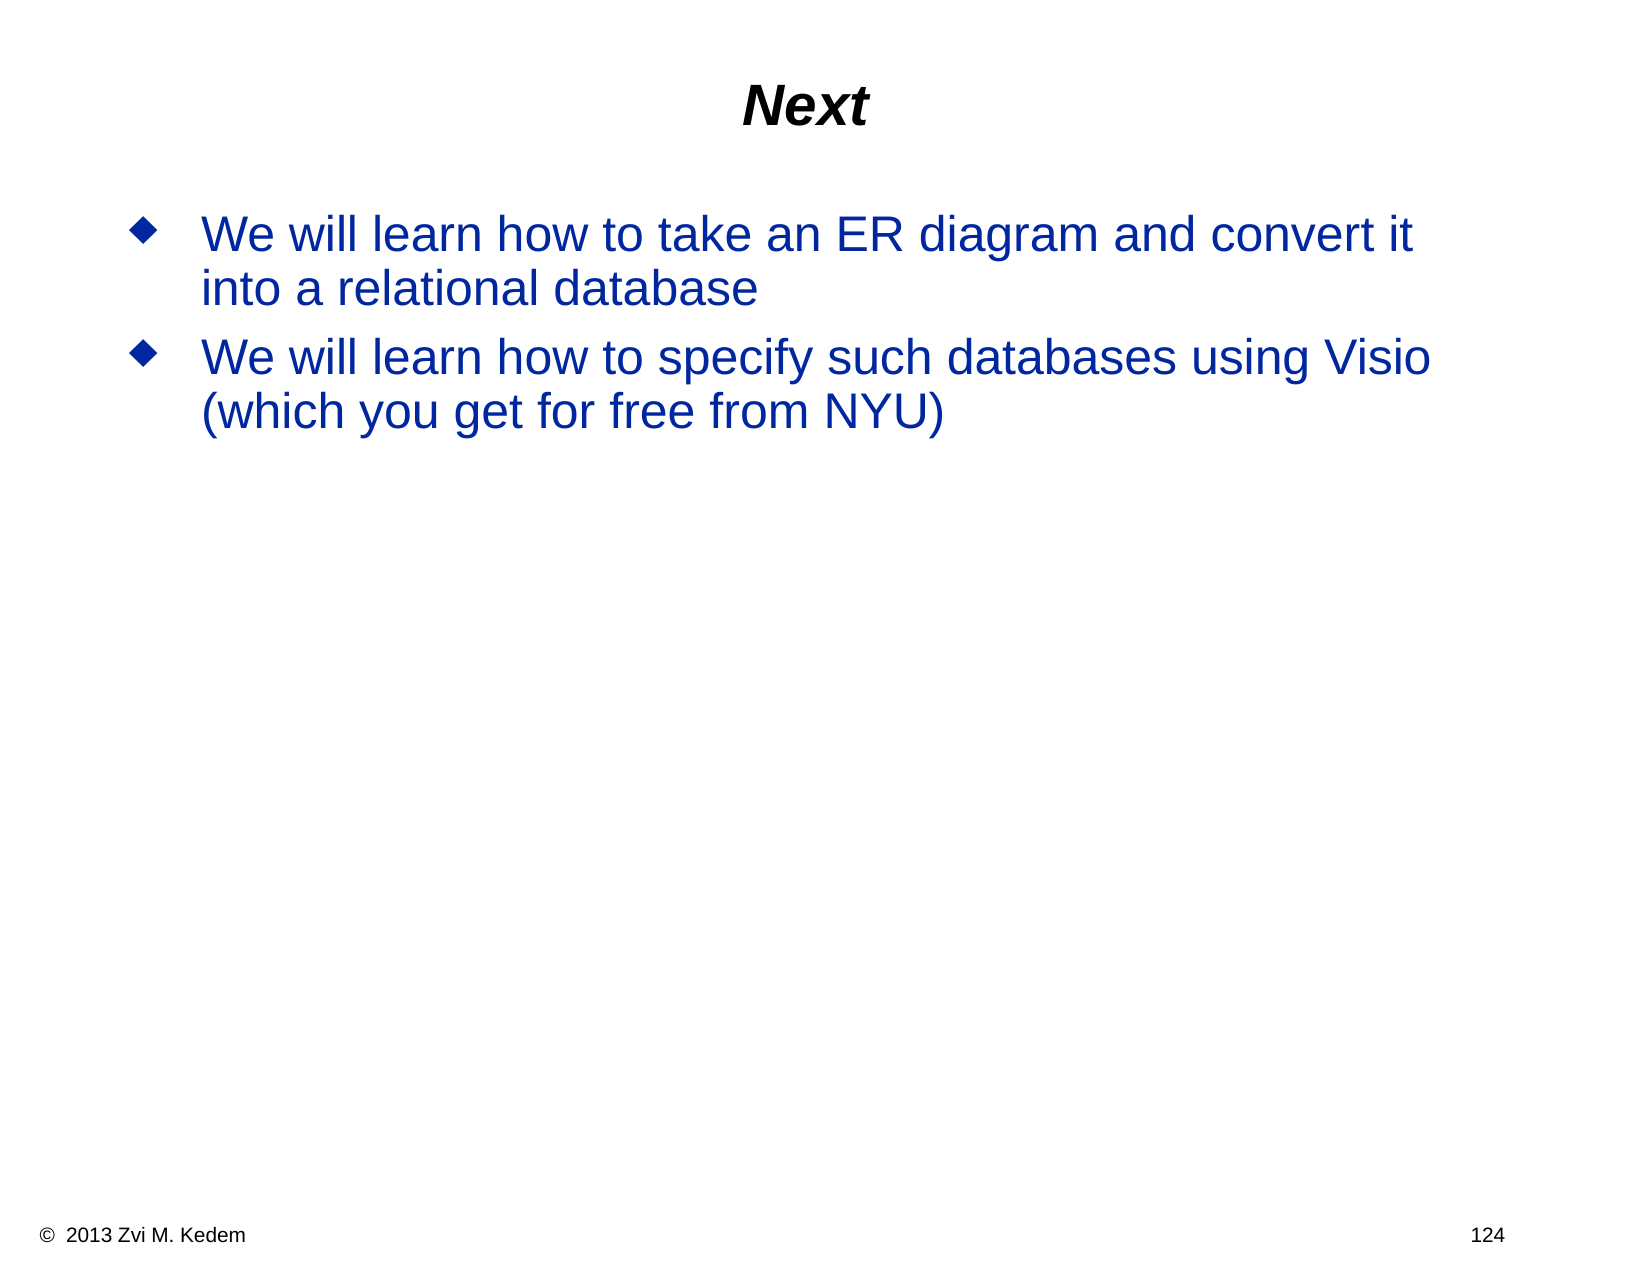

# Next
We will learn how to take an ER diagram and convert it into a relational database
We will learn how to specify such databases using Visio (which you get for free from NYU)